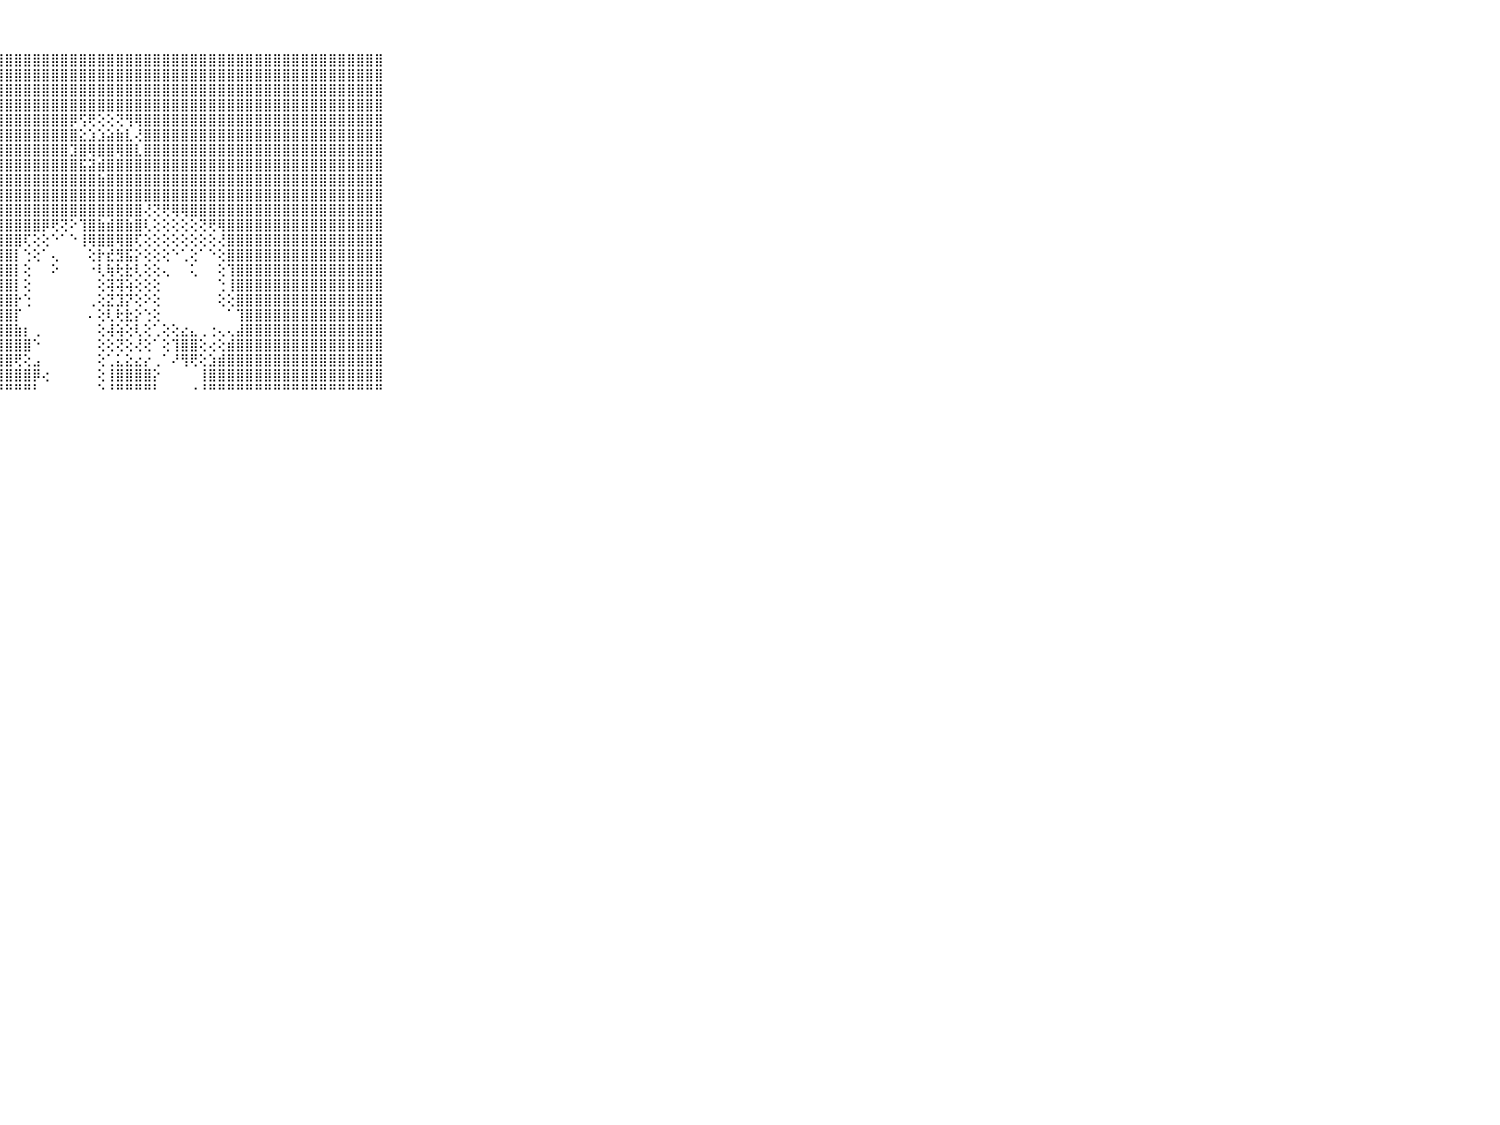

⠀⠀⠀⠀⠀⠀⠀⠀⠀⠀⠀⣿⣿⣿⣿⣿⣿⣿⣿⣿⣿⣿⣿⣿⣿⣿⣿⣿⣿⣿⣿⣿⣿⣿⣿⣿⣿⣿⣿⣿⣿⣿⣿⣿⣿⣿⣿⣿⣿⣿⣿⣿⣿⣿⣿⣿⣿⣿⣿⣿⣿⣿⣿⣿⣿⣿⣿⣿⣿⠀⠀⠀⠀⠀⠀⠀⠀⠀⠀⠀⠀
⠀⠀⠀⠀⠀⠀⠀⠀⠀⠀⠀⣿⣿⣿⣿⣿⣿⣿⣿⣿⣿⣿⣿⣿⣿⣿⣿⣿⣿⣿⣿⣿⣿⣿⣿⣿⣿⣿⣿⣿⣿⣿⣿⣿⣿⣿⣿⣿⣿⣿⣿⣿⣿⣿⣿⣿⣿⣿⣿⣿⣿⣿⣿⣿⣿⣿⣿⣿⣿⠀⠀⠀⠀⠀⠀⠀⠀⠀⠀⠀⠀
⠀⠀⠀⠀⠀⠀⠀⠀⠀⠀⠀⣿⣿⣿⣿⣿⣿⣿⣿⣿⣿⣿⣿⣿⣿⣿⣿⣿⣿⣿⣿⣿⣿⣿⣿⣿⣿⣿⣿⣿⣿⣿⣿⣿⣿⣿⣿⣿⣿⣿⣿⣿⣿⣿⣿⣿⣿⣿⣿⣿⣿⣿⣿⣿⣿⣿⣿⣿⣿⠀⠀⠀⠀⠀⠀⠀⠀⠀⠀⠀⠀
⠀⠀⠀⠀⠀⠀⠀⠀⠀⠀⠀⣿⣿⣿⣿⣿⣿⣿⣿⣿⣿⣿⣿⣿⣿⣿⣿⣿⣿⣿⣿⣿⣿⣿⣿⣿⣿⣿⣿⣿⣿⣿⣿⣿⣿⣿⣿⣿⣿⣿⣿⣿⣿⣿⣿⣿⣿⣿⣿⣿⣿⣿⣿⣿⣿⣿⣿⣿⣿⠀⠀⠀⠀⠀⠀⠀⠀⠀⠀⠀⠀
⠀⠀⠀⠀⠀⠀⠀⠀⠀⠀⠀⣿⣿⣿⣿⣿⣿⣿⣿⣿⣿⣿⣿⣿⣿⣿⣿⣿⣿⣿⣿⣿⣿⣿⣿⡿⢫⢟⢕⢕⢝⢻⢿⣿⣿⣿⣿⣿⣿⣿⣿⣿⣿⣿⣿⣿⣿⣿⣿⣿⣿⣿⣿⣿⣿⣿⣿⣿⣿⠀⠀⠀⠀⠀⠀⠀⠀⠀⠀⠀⠀
⠀⠀⠀⠀⠀⠀⠀⠀⠀⠀⠀⣿⣿⣿⣿⣿⣿⣿⣿⣿⣿⣿⣿⣿⣿⣿⣿⣿⣿⣿⣿⣿⣿⣿⣿⣿⣕⣱⣱⣵⣷⣇⢜⣿⣿⣿⣿⣿⣿⣿⣿⣿⣿⣿⣿⣿⣿⣿⣿⣿⣿⣿⣿⣿⣿⣿⣿⣿⣿⠀⠀⠀⠀⠀⠀⠀⠀⠀⠀⠀⠀
⠀⠀⠀⠀⠀⠀⠀⠀⠀⠀⠀⣿⣿⣿⣿⣿⣿⣿⣿⣿⣿⣿⣿⣿⣿⣿⣿⣿⣿⣿⣿⣿⣿⣿⣿⣹⣿⢿⣿⣿⢿⣿⣇⣿⣿⣿⣿⣿⣿⣿⣿⣿⣿⣿⣿⣿⣿⣿⣿⣿⣿⣿⣿⣿⣿⣿⣿⣿⣿⠀⠀⠀⠀⠀⠀⠀⠀⠀⠀⠀⠀
⠀⠀⠀⠀⠀⠀⠀⠀⠀⠀⠀⣿⣿⣿⣿⣿⣿⣿⣿⣿⣿⣿⣿⣿⣿⣿⣿⣿⣿⣿⣿⣿⣿⣿⣿⣿⣯⣽⣾⣿⣿⣿⣿⣿⣿⣿⣿⣿⣿⣿⣿⣿⣿⣿⣿⣿⣿⣿⣿⣿⣿⣿⣿⣿⣿⣿⣿⣿⣿⠀⠀⠀⠀⠀⠀⠀⠀⠀⠀⠀⠀
⠀⠀⠀⠀⠀⠀⠀⠀⠀⠀⠀⣿⣿⣿⣿⣿⣿⣿⣿⣿⣿⣿⣿⣿⣿⣿⣿⣿⣿⣿⣿⣿⣿⣿⣿⣿⣿⣿⣷⣿⣿⣿⣿⣿⣿⣿⣿⣿⣿⣿⣿⣿⣿⣿⣿⣿⣿⣿⣿⣿⣿⣿⣿⣿⣿⣿⣿⣿⣿⠀⠀⠀⠀⠀⠀⠀⠀⠀⠀⠀⠀
⠀⠀⠀⠀⠀⠀⠀⠀⠀⠀⠀⣿⣿⣿⣿⣿⣿⣿⣿⣿⣿⣿⣿⣿⣿⣿⣿⣿⣿⣿⣿⣿⣿⣿⣿⣿⣿⣿⣿⣿⣿⣿⣿⣿⣿⣿⣿⣿⣿⣿⣿⣿⣿⣿⣿⣿⣿⣿⣿⣿⣿⣿⣿⣿⣿⣿⣿⣿⣿⠀⠀⠀⠀⠀⠀⠀⠀⠀⠀⠀⠀
⠀⠀⠀⠀⠀⠀⠀⠀⠀⠀⠀⣿⣿⣿⣿⣿⣿⣿⣿⣿⣿⣿⣿⣿⣿⣿⣿⣿⣿⣿⣿⣿⣿⣿⣿⣿⣿⣿⣿⣿⣿⣿⣿⢜⢝⢟⢿⢿⣿⣿⣿⣿⣿⣿⣿⣿⣿⣿⣿⣿⣿⣿⣿⣿⣿⣿⣿⣿⣿⠀⠀⠀⠀⠀⠀⠀⠀⠀⠀⠀⠀
⠀⠀⠀⠀⠀⠀⠀⠀⠀⠀⠀⣿⣿⣿⣿⣿⣿⣿⣿⣿⣿⣿⣿⣿⣿⣿⣿⣿⣿⣿⣿⣿⡿⢟⢝⠕⢹⣿⣷⣾⣿⣷⣿⢇⢕⢕⢕⢕⢕⢝⢟⢿⣿⣿⣿⣿⣿⣿⣿⣿⣿⣿⣿⣿⣿⣿⣿⣿⣿⠀⠀⠀⠀⠀⠀⠀⠀⠀⠀⠀⠀
⠀⠀⠀⠀⠀⠀⠀⠀⠀⠀⠀⣿⣿⣿⣿⣿⣿⣿⣿⣿⣿⣿⣿⣿⣿⣿⣿⣿⣿⣿⢏⢕⢕⠑⠁⠑⢸⢿⣿⣿⢿⣿⢏⢕⢕⢕⢕⢕⢕⢕⢕⢜⣿⣿⣿⣿⣿⣿⣿⣿⣿⣿⣿⣿⣿⣿⣿⣿⣿⠀⠀⠀⠀⠀⠀⠀⠀⠀⠀⠀⠀
⠀⠀⠀⠀⠀⠀⠀⠀⠀⠀⠀⣿⣿⣿⣿⣿⣿⣿⣿⣿⣿⣿⣿⣿⣿⣿⣿⣿⣿⡇⢑⢕⠁⢄⠀⠀⠀⢕⡗⣞⣻⣯⡕⢕⢕⢕⠑⢁⢕⠁⠑⢕⣿⣿⣿⣿⣿⣿⣿⣿⣿⣿⣿⣿⣿⣿⣿⣿⣿⠀⠀⠀⠀⠀⠀⠀⠀⠀⠀⠀⠀
⠀⠀⠀⠀⠀⠀⠀⠀⠀⠀⠀⣿⣿⣿⣿⣿⣿⣿⣿⣿⣿⣿⣿⣿⣿⣿⣿⣿⣿⡇⢕⠀⠀⠕⠀⠀⠀⠐⢇⢷⢗⣗⢇⢕⢕⢄⠀⠀⢅⠀⠀⢕⢹⣿⣿⣿⣿⣿⣿⣿⣿⣿⣿⣿⣿⣿⣿⣿⣿⠀⠀⠀⠀⠀⠀⠀⠀⠀⠀⠀⠀
⠀⠀⠀⠀⠀⠀⠀⠀⠀⠀⠀⣿⣿⣿⣿⣿⣿⣿⣿⣿⣿⣿⣿⣿⣿⣿⣿⣿⣿⡇⢕⠀⠀⠀⠀⠀⠀⠀⢕⢽⢽⢵⢕⢕⢕⠀⠀⠀⠀⠀⠀⢑⢸⣿⣿⣿⣿⣿⣿⣿⣿⣿⣿⣿⣿⣿⣿⣿⣿⠀⠀⠀⠀⠀⠀⠀⠀⠀⠀⠀⠀
⠀⠀⠀⠀⠀⠀⠀⠀⠀⠀⠀⣿⣿⣿⣿⣿⣿⣿⣿⣿⣿⣿⣿⣿⣿⣿⣿⣿⣿⡗⢑⠀⠀⠀⠀⠀⠀⢀⢕⣝⣹⡝⢕⠕⢕⠀⠀⠀⠀⠀⠀⢕⢕⣿⣿⣿⣿⣿⣿⣿⣿⣿⣿⣿⣿⣿⣿⣿⣿⠀⠀⠀⠀⠀⠀⠀⠀⠀⠀⠀⠀
⠀⠀⠀⠀⠀⠀⠀⠀⠀⠀⠀⣿⣿⣿⣿⣿⣿⣿⣿⣿⣿⣿⣿⣿⣿⣿⣿⣿⣿⡏⠀⠀⠀⠀⠀⠀⠀⠄⢕⢇⢗⣗⡕⢑⢕⠀⠀⠀⠀⠀⠀⠀⠁⢹⣿⣿⣿⣿⣿⣿⣿⣿⣿⣿⣿⣿⣿⣿⣿⠀⠀⠀⠀⠀⠀⠀⠀⠀⠀⠀⠀
⠀⠀⠀⠀⠀⠀⠀⠀⠀⠀⠀⣿⣿⣿⣿⣿⣿⣿⣿⣿⣿⣿⣿⣿⣿⣿⣿⣿⣿⣷⡆⢀⠀⠀⠀⠀⠀⠀⢕⢼⢵⢕⢇⢕⢁⢕⢕⣔⣄⢀⢐⢄⢄⣼⣿⣿⣿⣿⣿⣿⣿⣿⣿⣿⣿⣿⣿⣿⣿⠀⠀⠀⠀⠀⠀⠀⠀⠀⠀⠀⠀
⠀⠀⠀⠀⠀⠀⠀⠀⠀⠀⠀⣿⣿⣿⣿⣿⣿⣿⣿⣿⣿⣿⣿⣿⣿⣿⣿⣿⣿⣿⣿⠑⠀⠀⠀⠀⠀⠀⢕⢕⢝⢕⢜⢕⠁⢕⢹⣿⣿⢕⢔⢕⣾⣿⣿⣿⣿⣿⣿⣿⣿⣿⣿⣿⣿⣿⣿⣿⣿⠀⠀⠀⠀⠀⠀⠀⠀⠀⠀⠀⠀
⠀⠀⠀⠀⠀⠀⠀⠀⠀⠀⠀⣿⣿⣿⣿⣿⣿⣿⣿⣿⣿⣿⣿⣿⣿⣿⣿⣿⣿⢟⢕⣠⠀⠀⠀⠀⠀⠀⢕⢁⣅⣕⣔⡔⢀⠁⠜⢻⢟⢕⣱⣾⣿⣿⣿⣿⣿⣿⣿⣿⣿⣿⣿⣿⣿⣿⣿⣿⣿⠀⠀⠀⠀⠀⠀⠀⠀⠀⠀⠀⠀
⠀⠀⠀⠀⠀⠀⠀⠀⠀⠀⠀⣿⣿⣿⣿⣿⣿⣿⣿⣿⣿⣿⣿⣿⣿⣿⣿⣿⣿⣿⣿⡿⢔⠀⠀⠀⠀⠀⢕⢸⣿⣿⣿⣿⡕⠀⠀⠀⠀⢸⣿⣿⣿⣿⣿⣿⣿⣿⣿⣿⣿⣿⣿⣿⣿⣿⣿⣿⣿⠀⠀⠀⠀⠀⠀⠀⠀⠀⠀⠀⠀
⠀⠀⠀⠀⠀⠀⠀⠀⠀⠀⠀⠛⠛⠛⠛⠛⠛⠛⠛⠛⠛⠛⠛⠛⠛⠛⠛⠛⠛⠛⠛⠃⠀⠀⠀⠀⠀⠀⠑⠘⠛⠛⠛⠛⠃⠀⠀⠀⠐⠘⠛⠛⠛⠛⠛⠛⠛⠛⠛⠛⠛⠛⠛⠛⠛⠛⠛⠛⠛⠀⠀⠀⠀⠀⠀⠀⠀⠀⠀⠀⠀